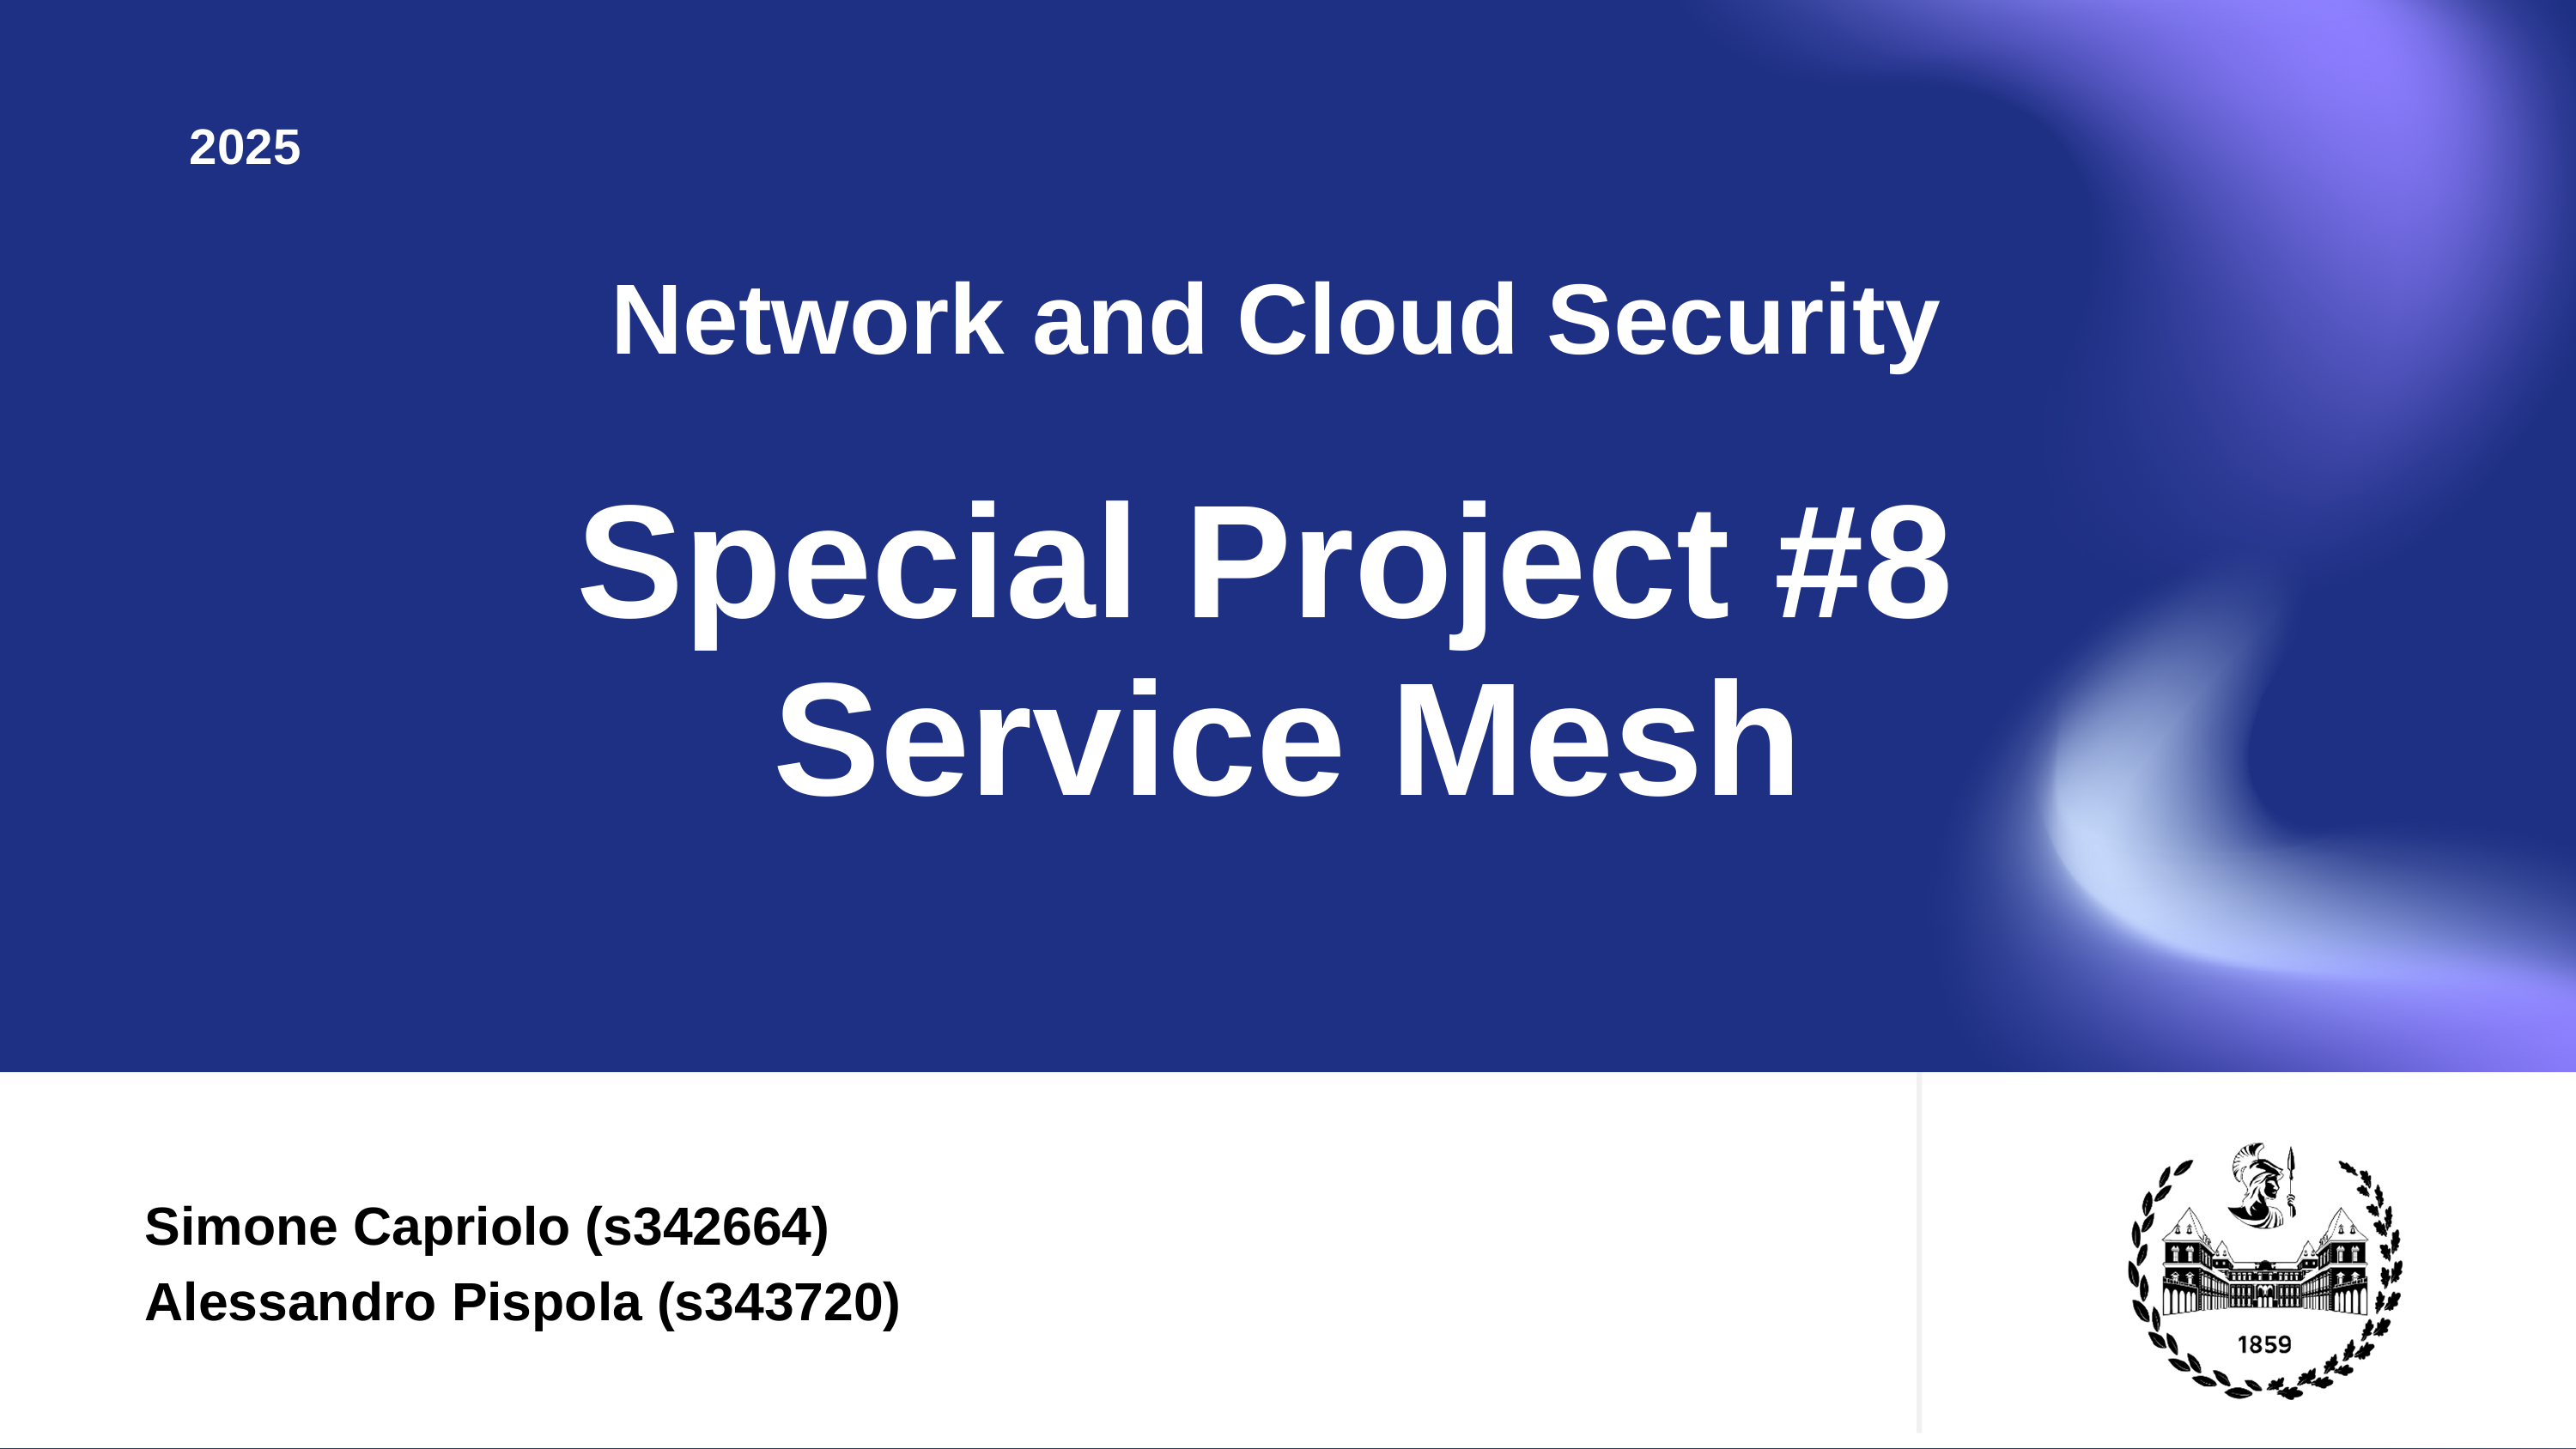

2025
Network and Cloud Security
Special Project #8  Service Mesh

Simone Capriolo (s342664)
Alessandro Pispola (s343720)